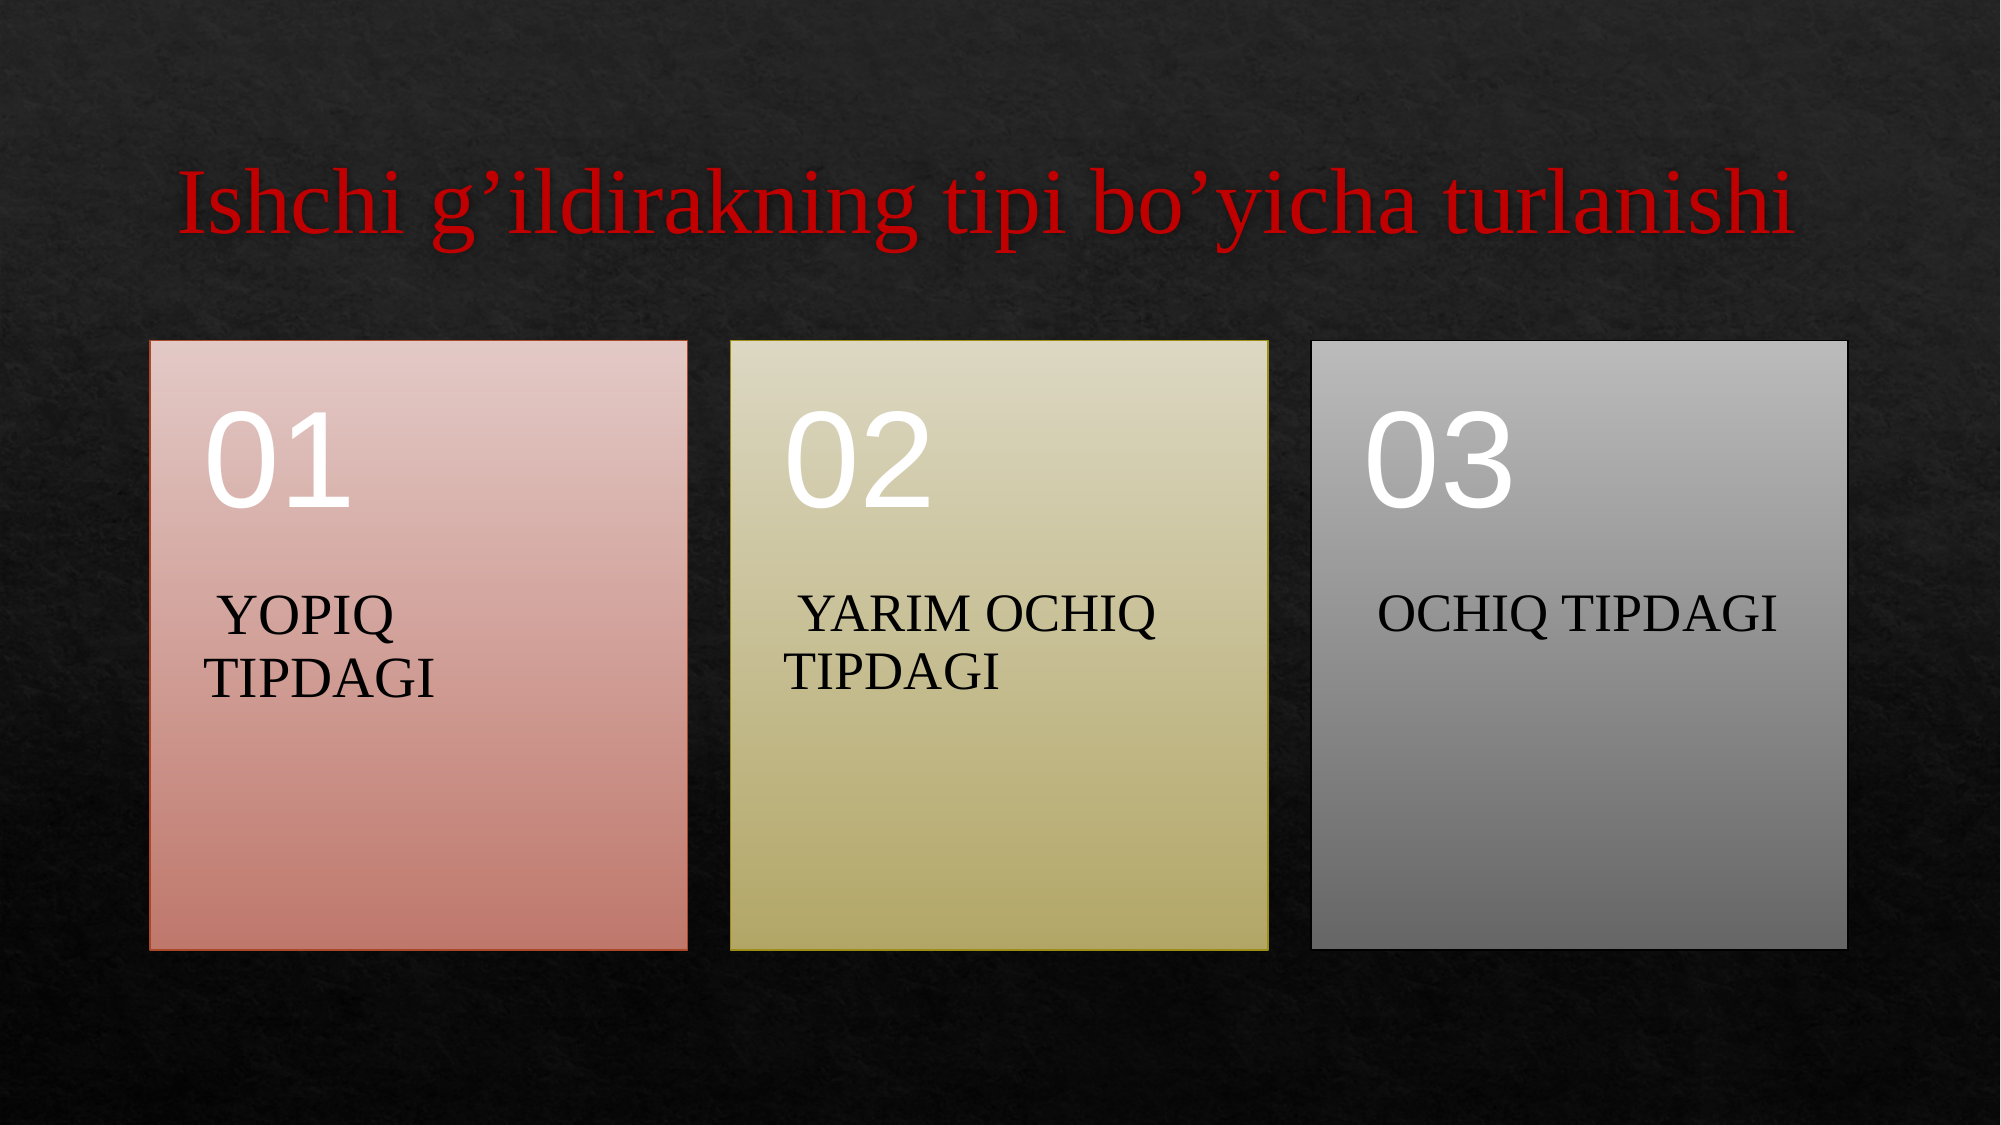

# Ishchi g’ildirakning tipi bo’yicha turlanishi
 YOPIQ TIPDAGI

01
 yarim оchiq tipdagi
02
 оchiq tipdagi
03